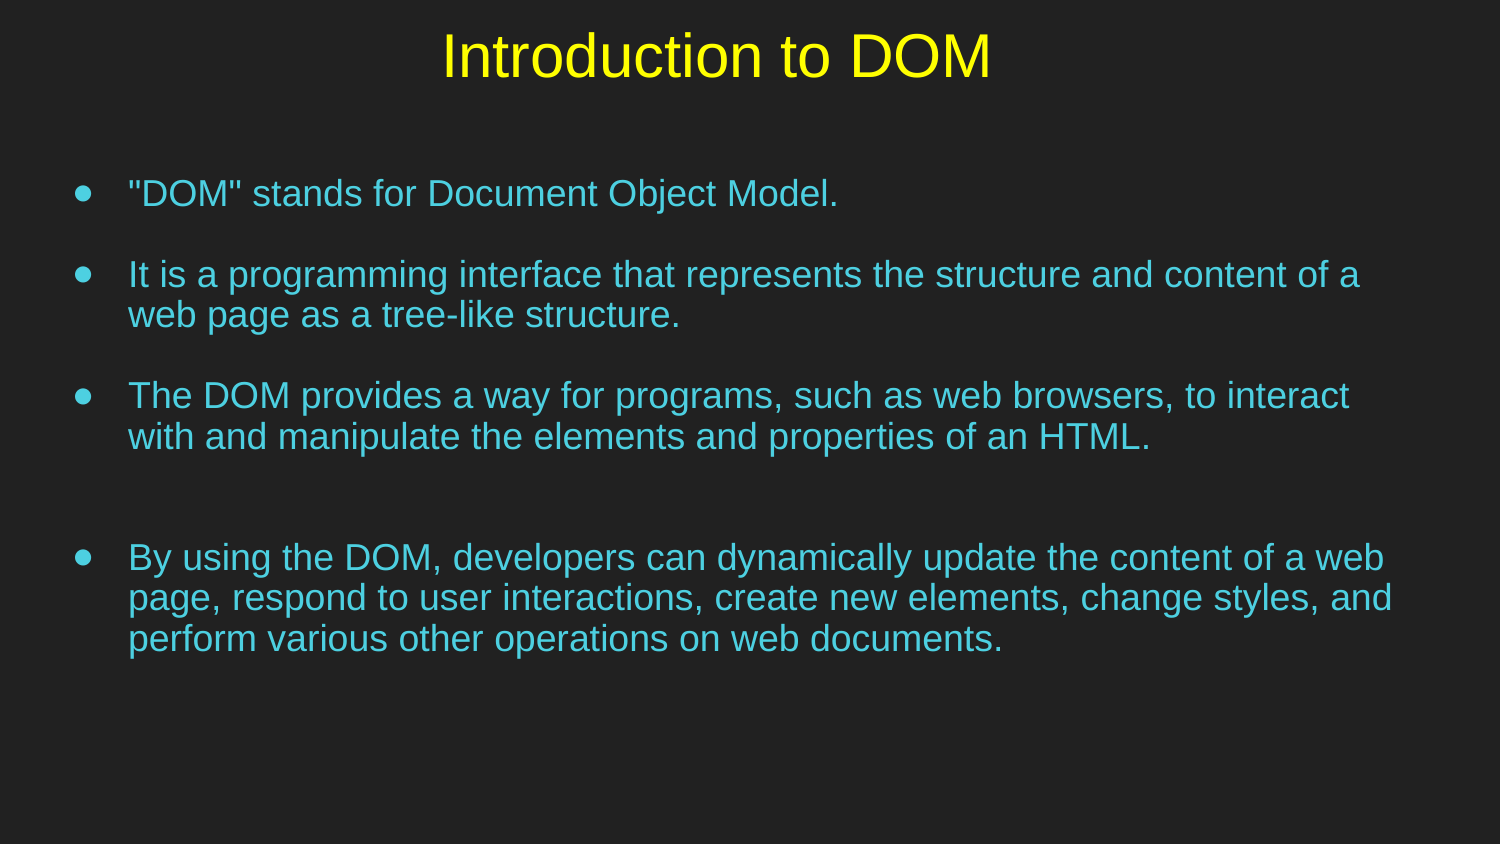

# Introduction to DOM
"DOM" stands for Document Object Model.

It is a programming interface that represents the structure and content of a web page as a tree-like structure.

The DOM provides a way for programs, such as web browsers, to interact with and manipulate the elements and properties of an HTML.

By using the DOM, developers can dynamically update the content of a web page, respond to user interactions, create new elements, change styles, and perform various other operations on web documents.